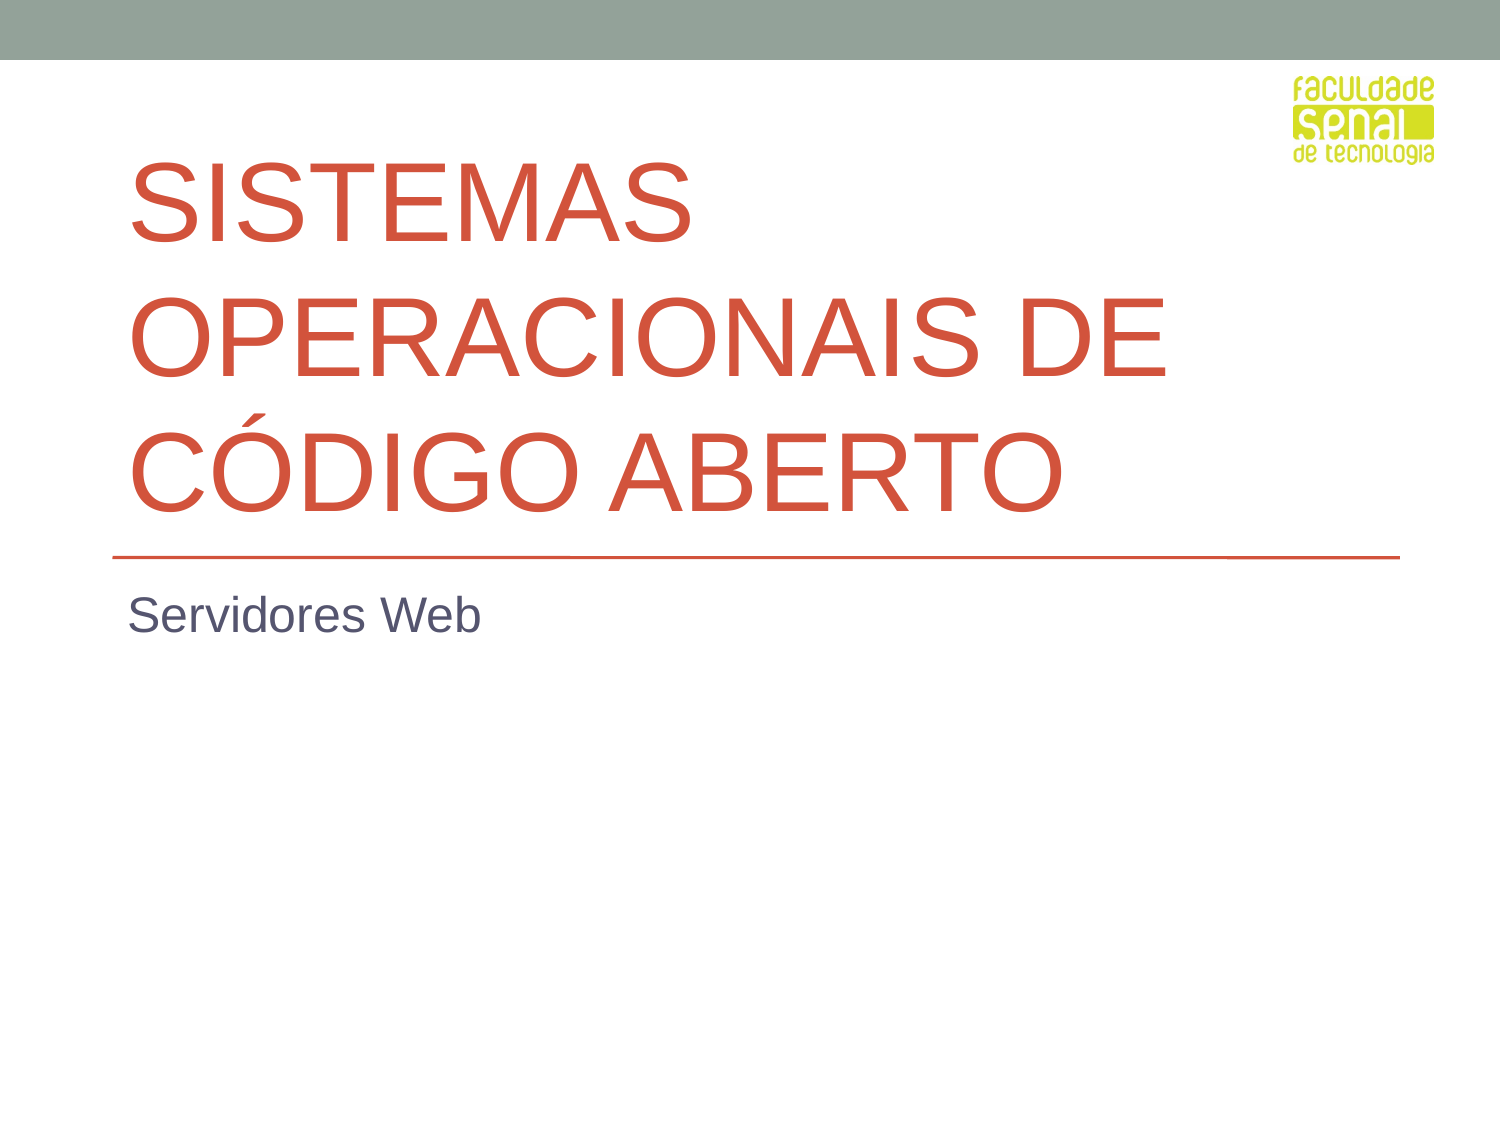

# SISTEMAS OPERACIONAIS DE CÓDIGO ABERTO
Servidores Web